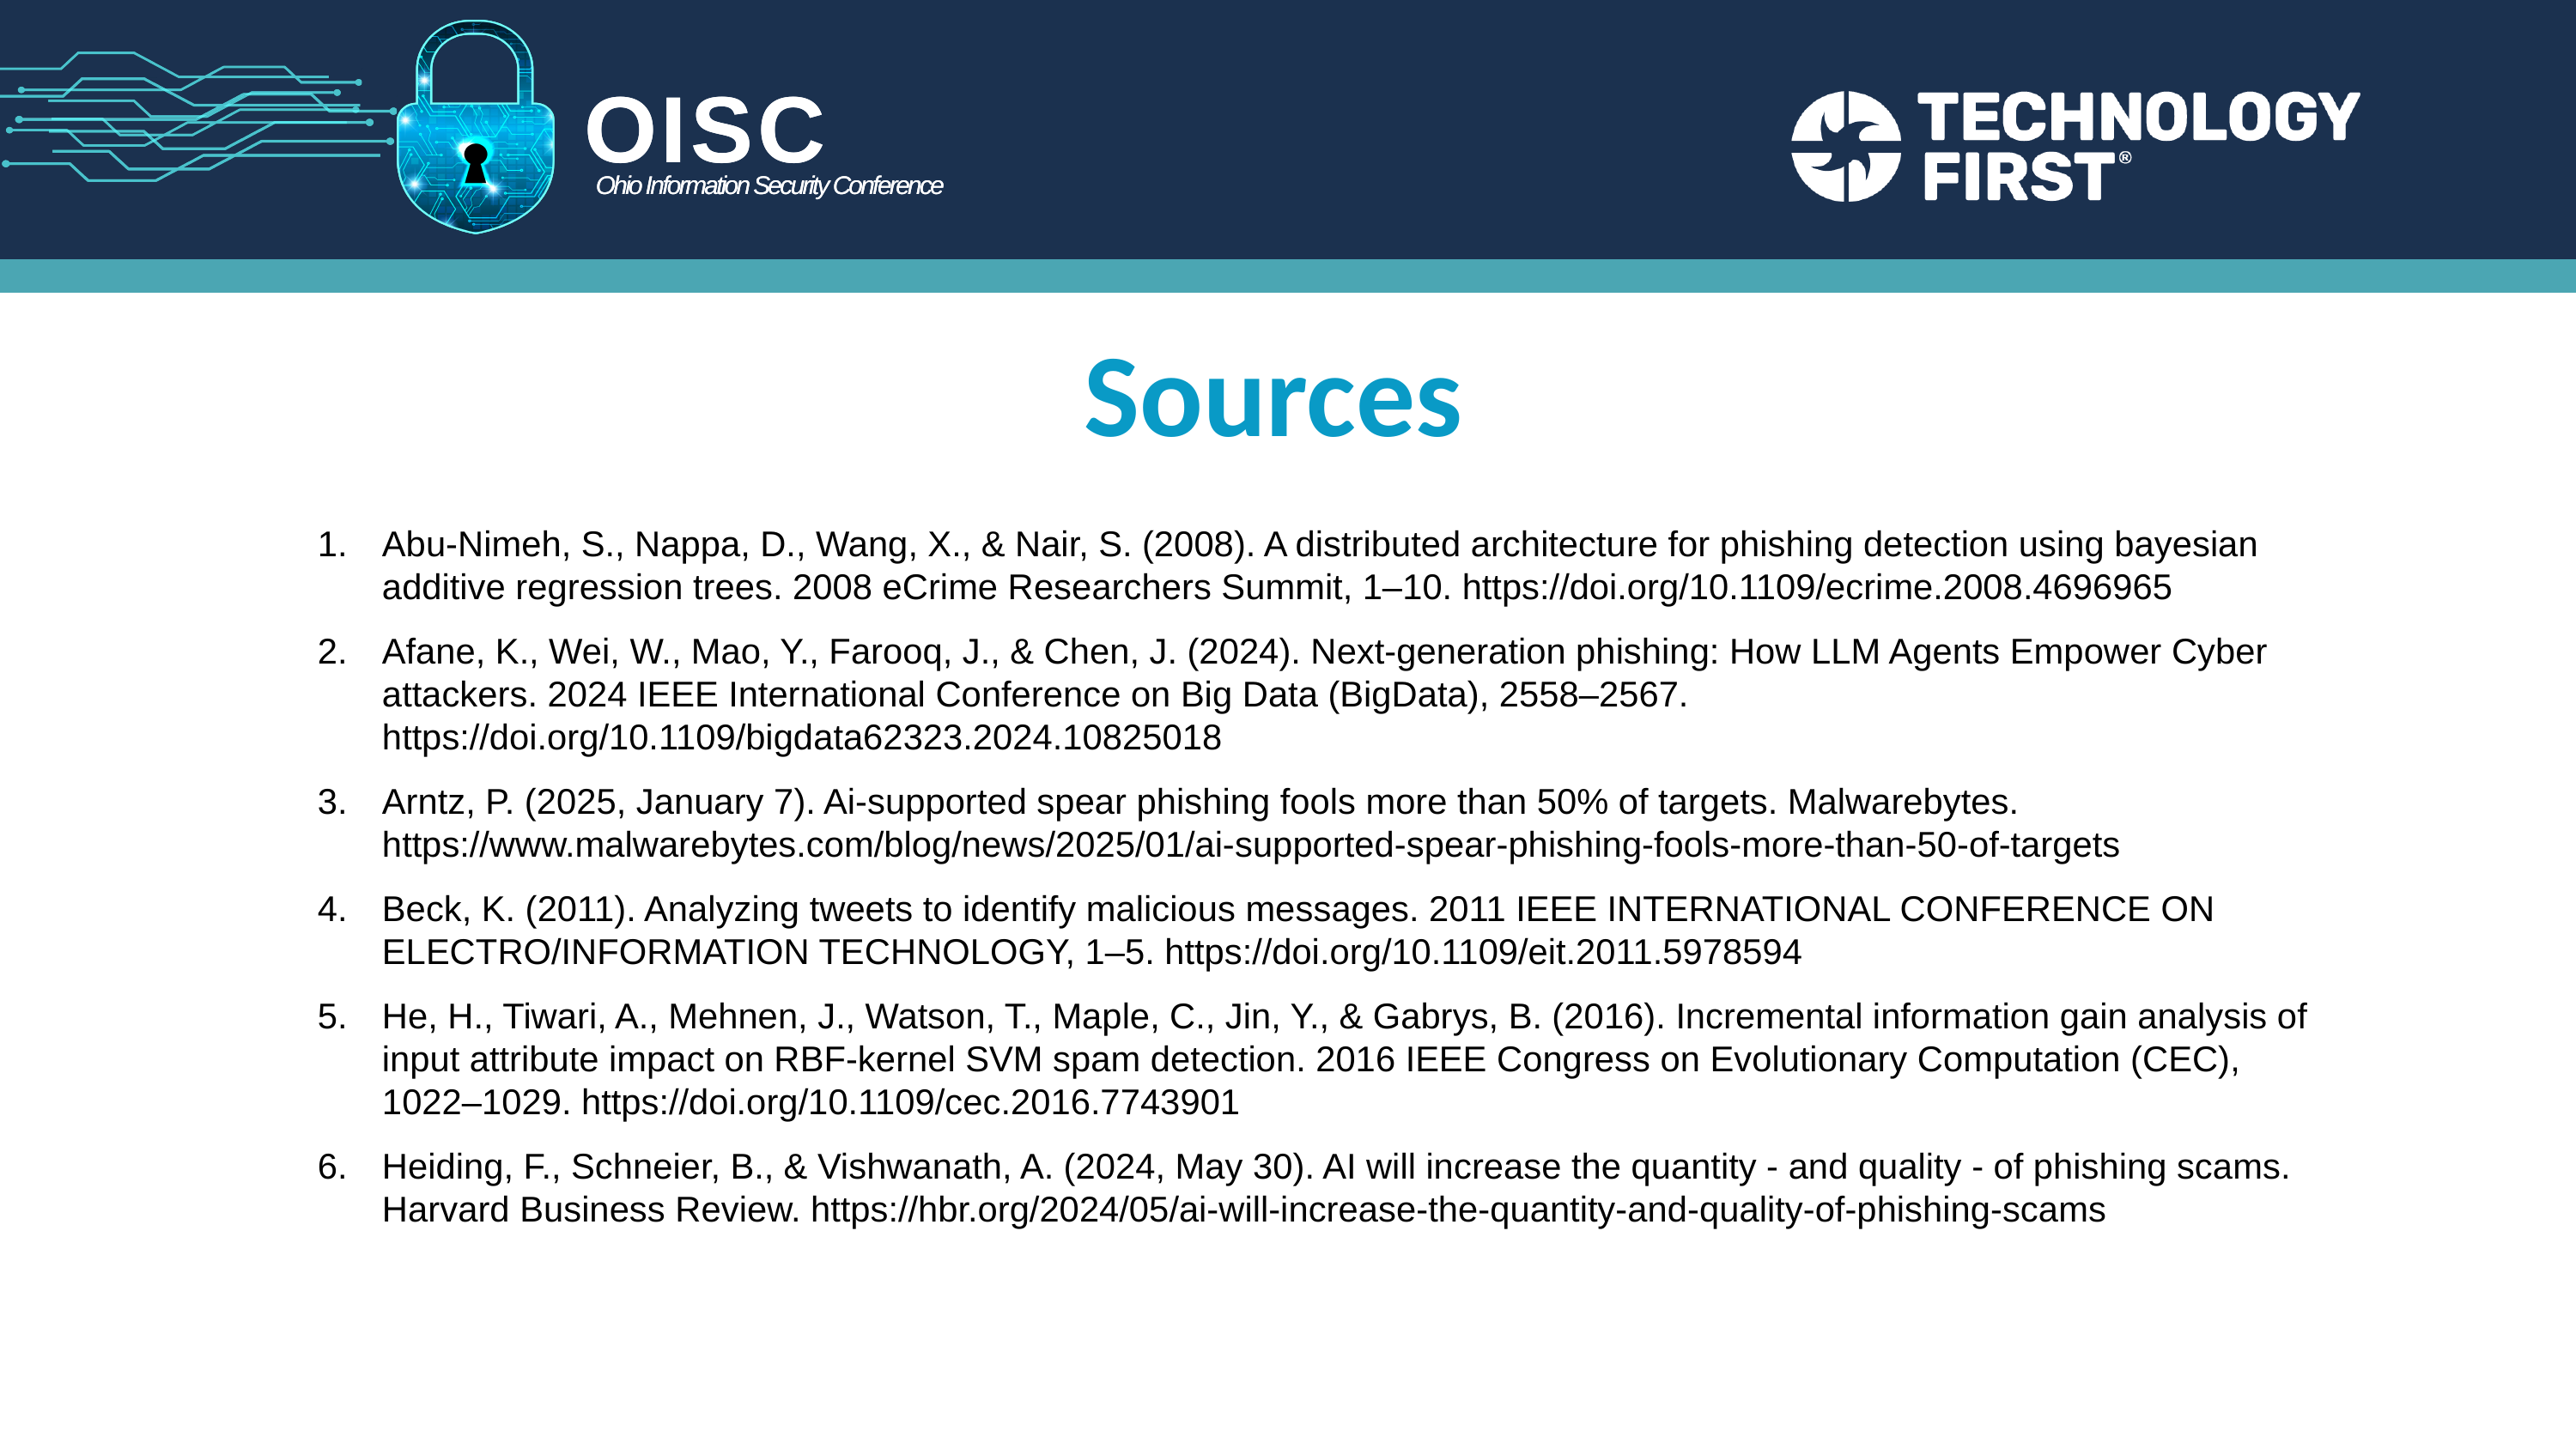

OISC

Ohio Information Security Conference
Sources

Abu-Nimeh, S., Nappa, D., Wang, X., & Nair, S. (2008). A distributed architecture for phishing detection using bayesian additive regression trees. 2008 eCrime Researchers Summit, 1–10. https://doi.org/10.1109/ecrime.2008.4696965
Afane, K., Wei, W., Mao, Y., Farooq, J., & Chen, J. (2024). Next-generation phishing: How LLM Agents Empower Cyber attackers. 2024 IEEE International Conference on Big Data (BigData), 2558–2567. https://doi.org/10.1109/bigdata62323.2024.10825018
Arntz, P. (2025, January 7). Ai-supported spear phishing fools more than 50% of targets. Malwarebytes. https://www.malwarebytes.com/blog/news/2025/01/ai-supported-spear-phishing-fools-more-than-50-of-targets
Beck, K. (2011). Analyzing tweets to identify malicious messages. 2011 IEEE INTERNATIONAL CONFERENCE ON ELECTRO/INFORMATION TECHNOLOGY, 1–5. https://doi.org/10.1109/eit.2011.5978594
He, H., Tiwari, A., Mehnen, J., Watson, T., Maple, C., Jin, Y., & Gabrys, B. (2016). Incremental information gain analysis of input attribute impact on RBF-kernel SVM spam detection. 2016 IEEE Congress on Evolutionary Computation (CEC), 1022–1029. https://doi.org/10.1109/cec.2016.7743901
Heiding, F., Schneier, B., & Vishwanath, A. (2024, May 30). AI will increase the quantity - and quality - of phishing scams. Harvard Business Review. https://hbr.org/2024/05/ai-will-increase-the-quantity-and-quality-of-phishing-scams